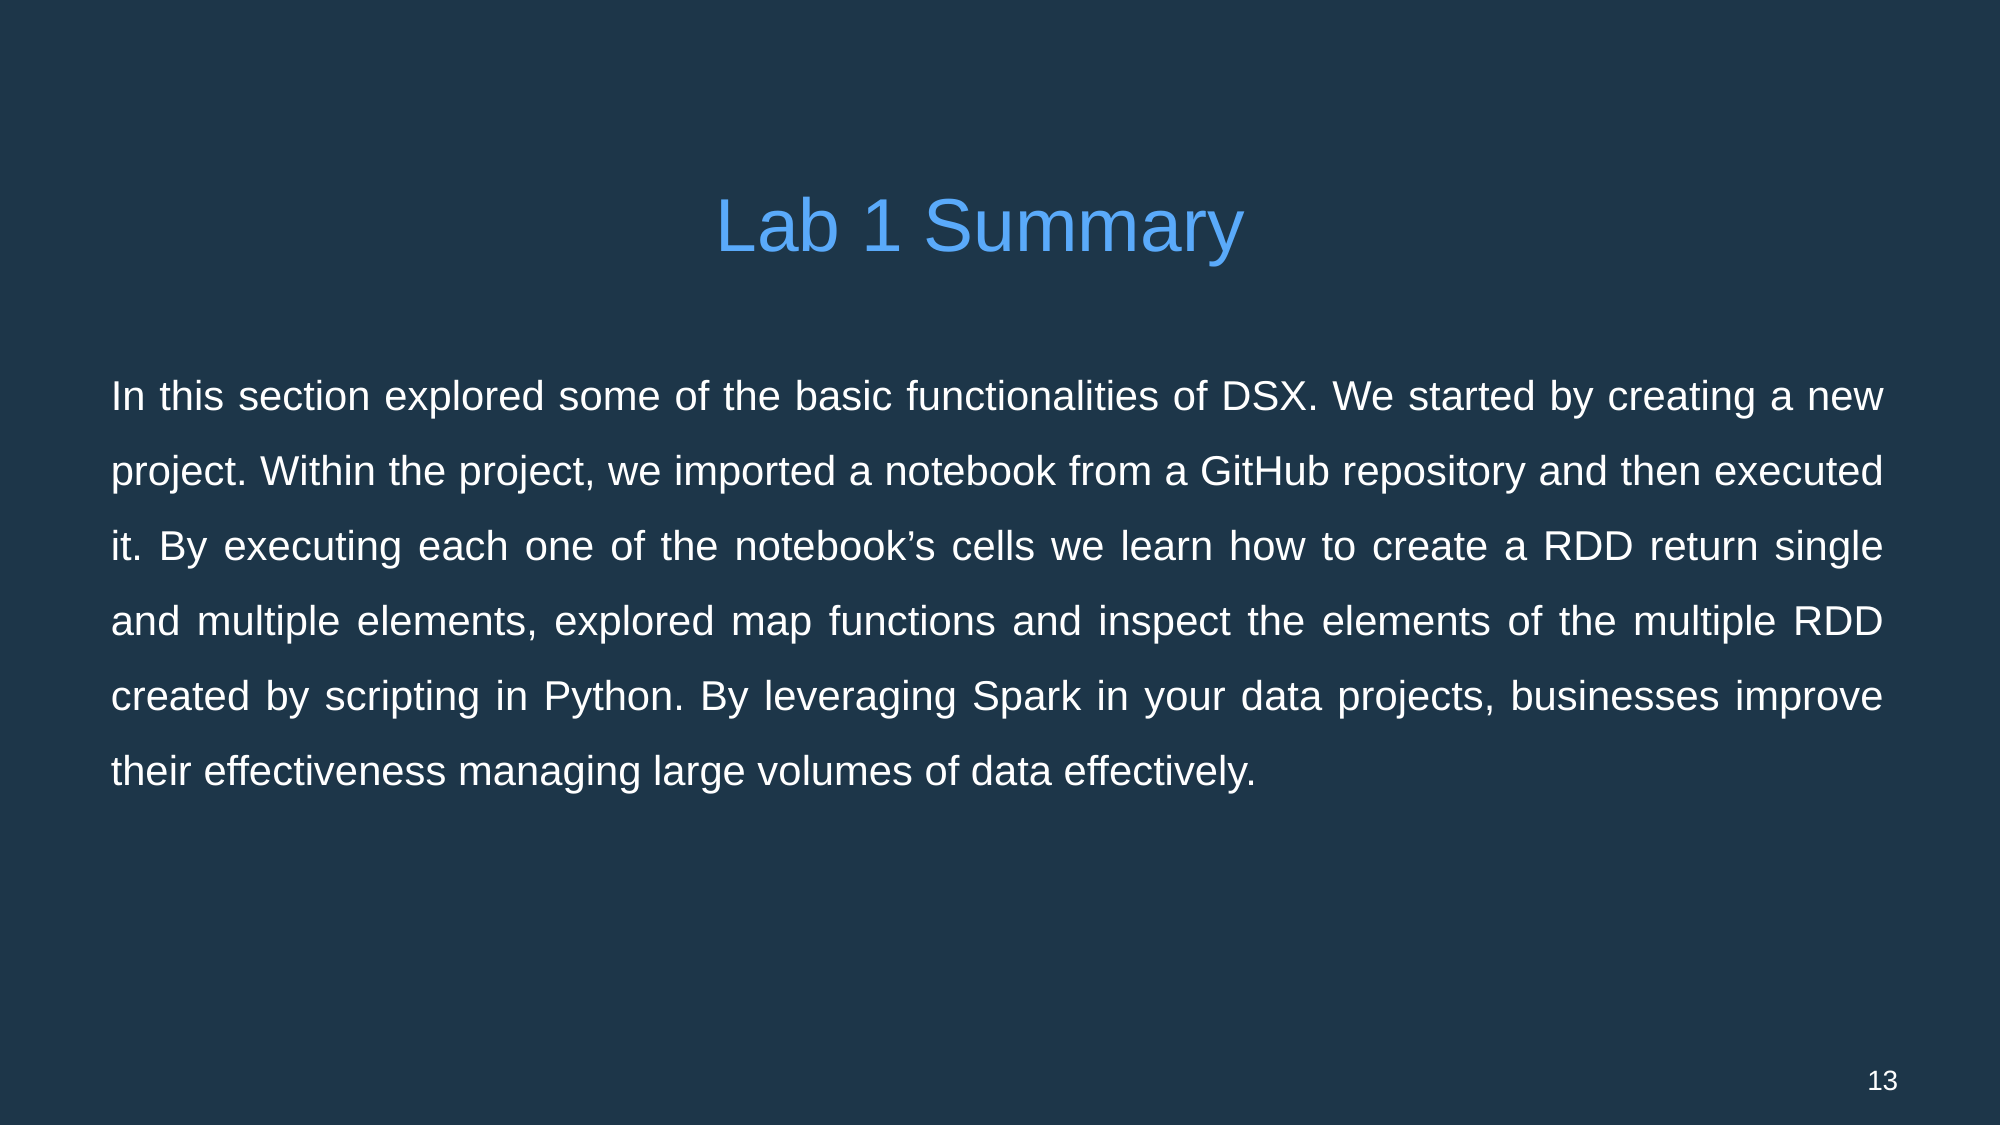

# Lab 1 Summary
In this section explored some of the basic functionalities of DSX. We started by creating a new project. Within the project, we imported a notebook from a GitHub repository and then executed it. By executing each one of the notebook’s cells we learn how to create a RDD return single and multiple elements, explored map functions and inspect the elements of the multiple RDD created by scripting in Python. By leveraging Spark in your data projects, businesses improve their effectiveness managing large volumes of data effectively.

13